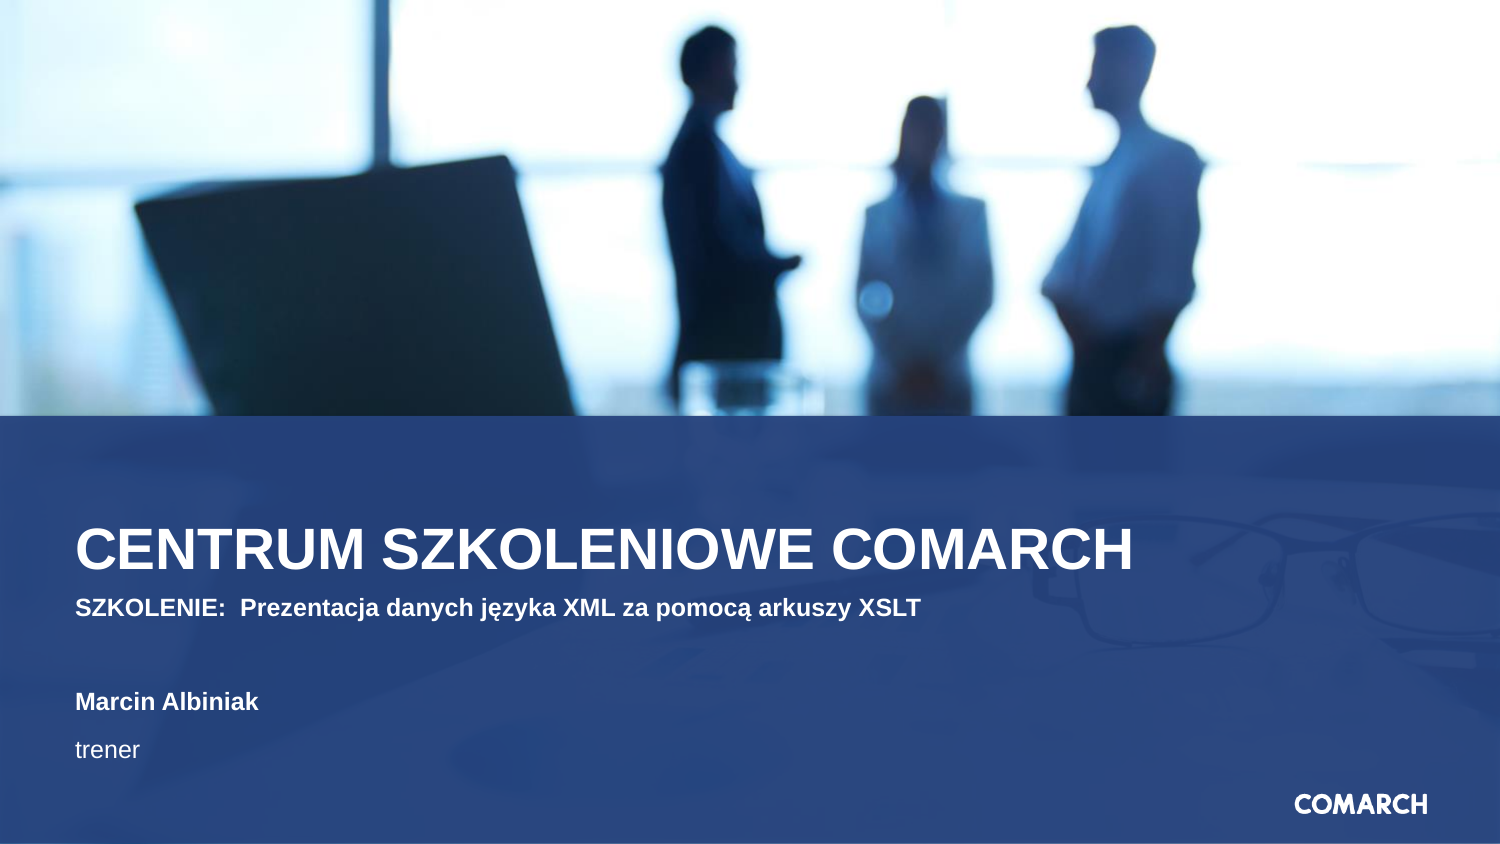

# CENTRUM SZKOLENIOWE COMARCH
SZKOLENIE:  Prezentacja danych języka XML za pomocą arkuszy XSLT
Marcin Albiniak
trener